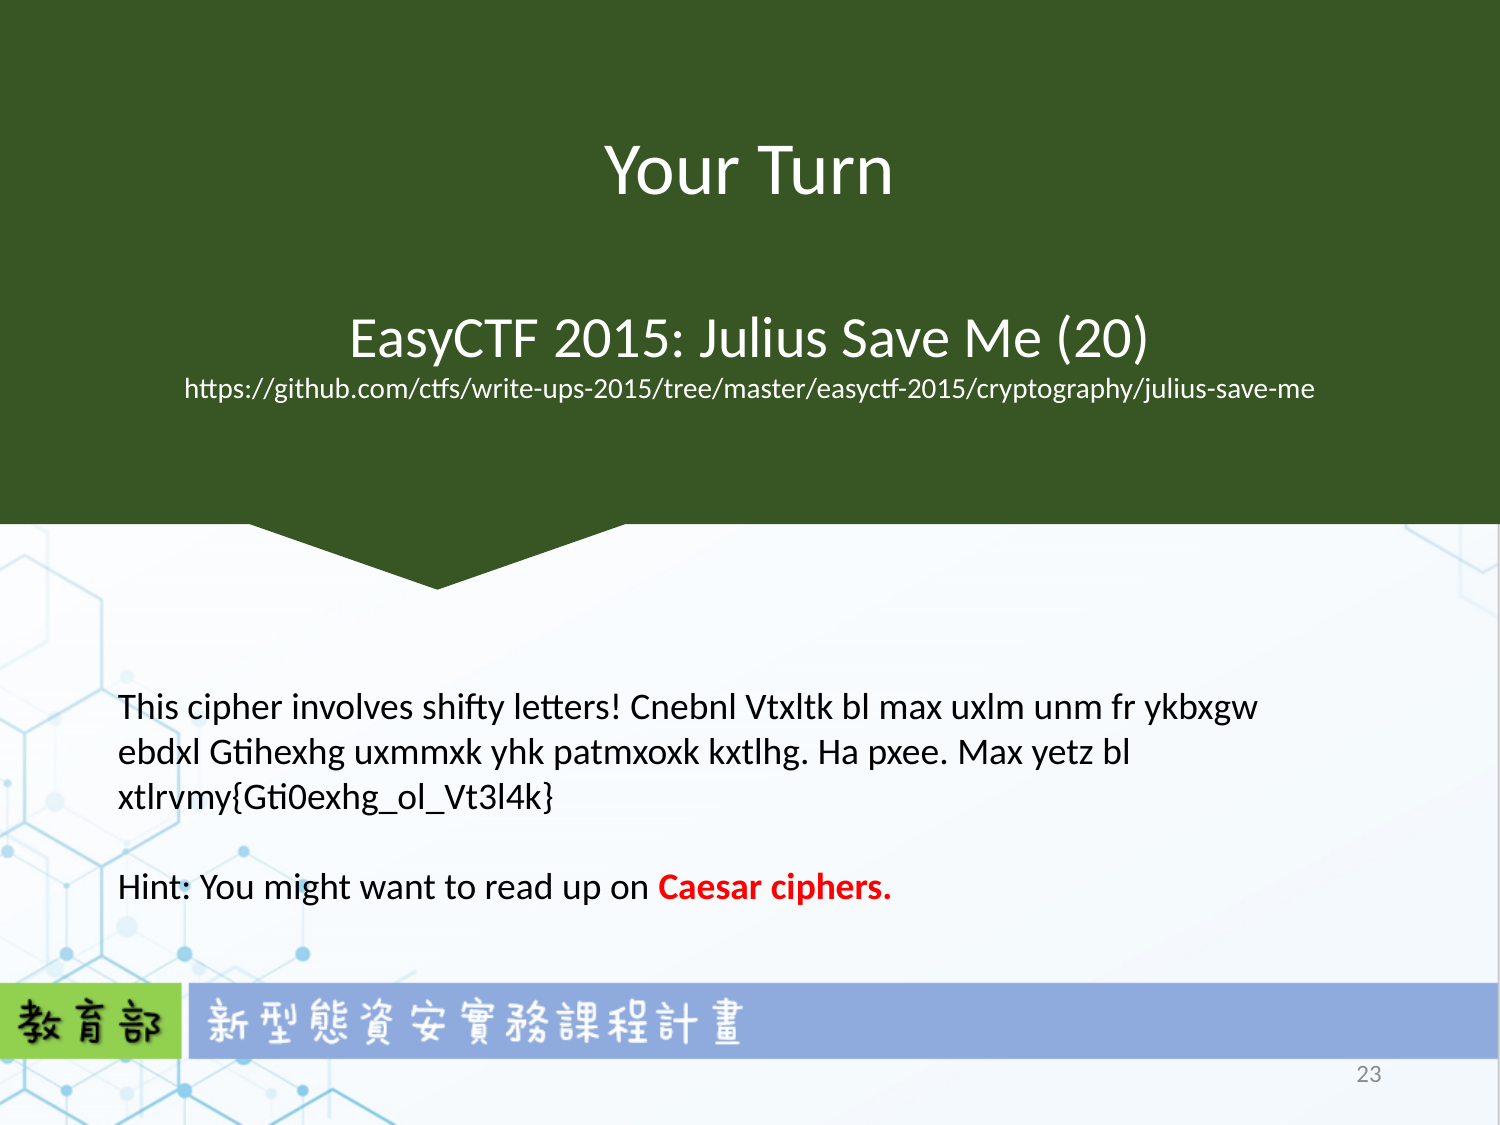

Your Turn

EasyCTF 2015: Julius Save Me (20)
https://github.com/ctfs/write-ups-2015/tree/master/easyctf-2015/cryptography/julius-save-me
#
This cipher involves shifty letters! Cnebnl Vtxltk bl max uxlm unm fr ykbxgw ebdxl Gtihexhg uxmmxk yhk patmxoxk kxtlhg. Ha pxee. Max yetz bl xtlrvmy{Gti0exhg_ol_Vt3l4k}

Hint: You might want to read up on Caesar ciphers.
23